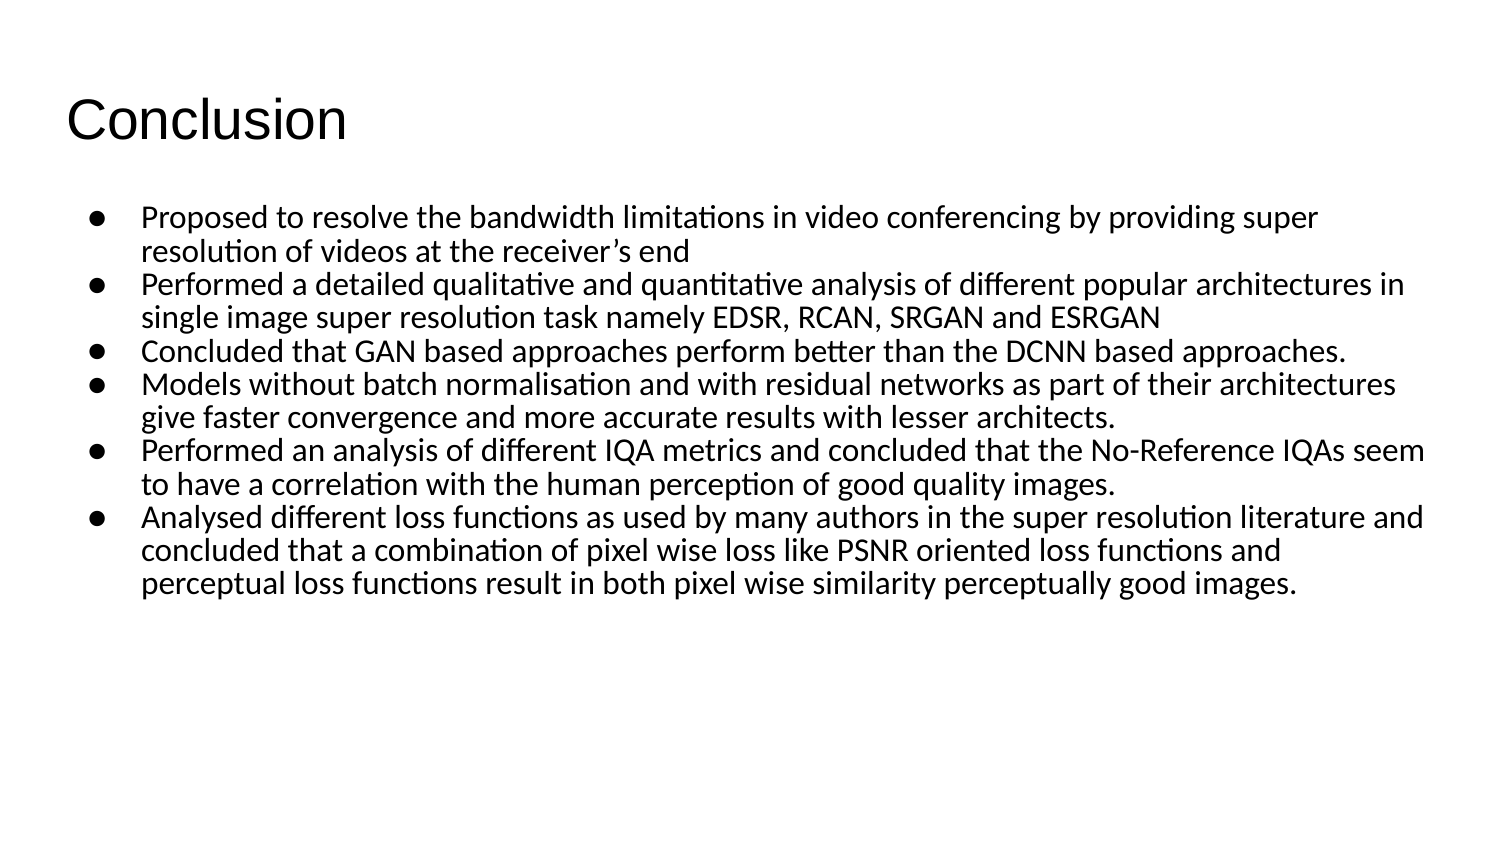

# Conclusion

Proposed to resolve the bandwidth limitations in video conferencing by providing super resolution of videos at the receiver’s end
Performed a detailed qualitative and quantitative analysis of different popular architectures in single image super resolution task namely EDSR, RCAN, SRGAN and ESRGAN
Concluded that GAN based approaches perform better than the DCNN based approaches.
Models without batch normalisation and with residual networks as part of their architectures give faster convergence and more accurate results with lesser architects.
Performed an analysis of different IQA metrics and concluded that the No-Reference IQAs seem to have a correlation with the human perception of good quality images.
Analysed different loss functions as used by many authors in the super resolution literature and concluded that a combination of pixel wise loss like PSNR oriented loss functions and perceptual loss functions result in both pixel wise similarity perceptually good images.